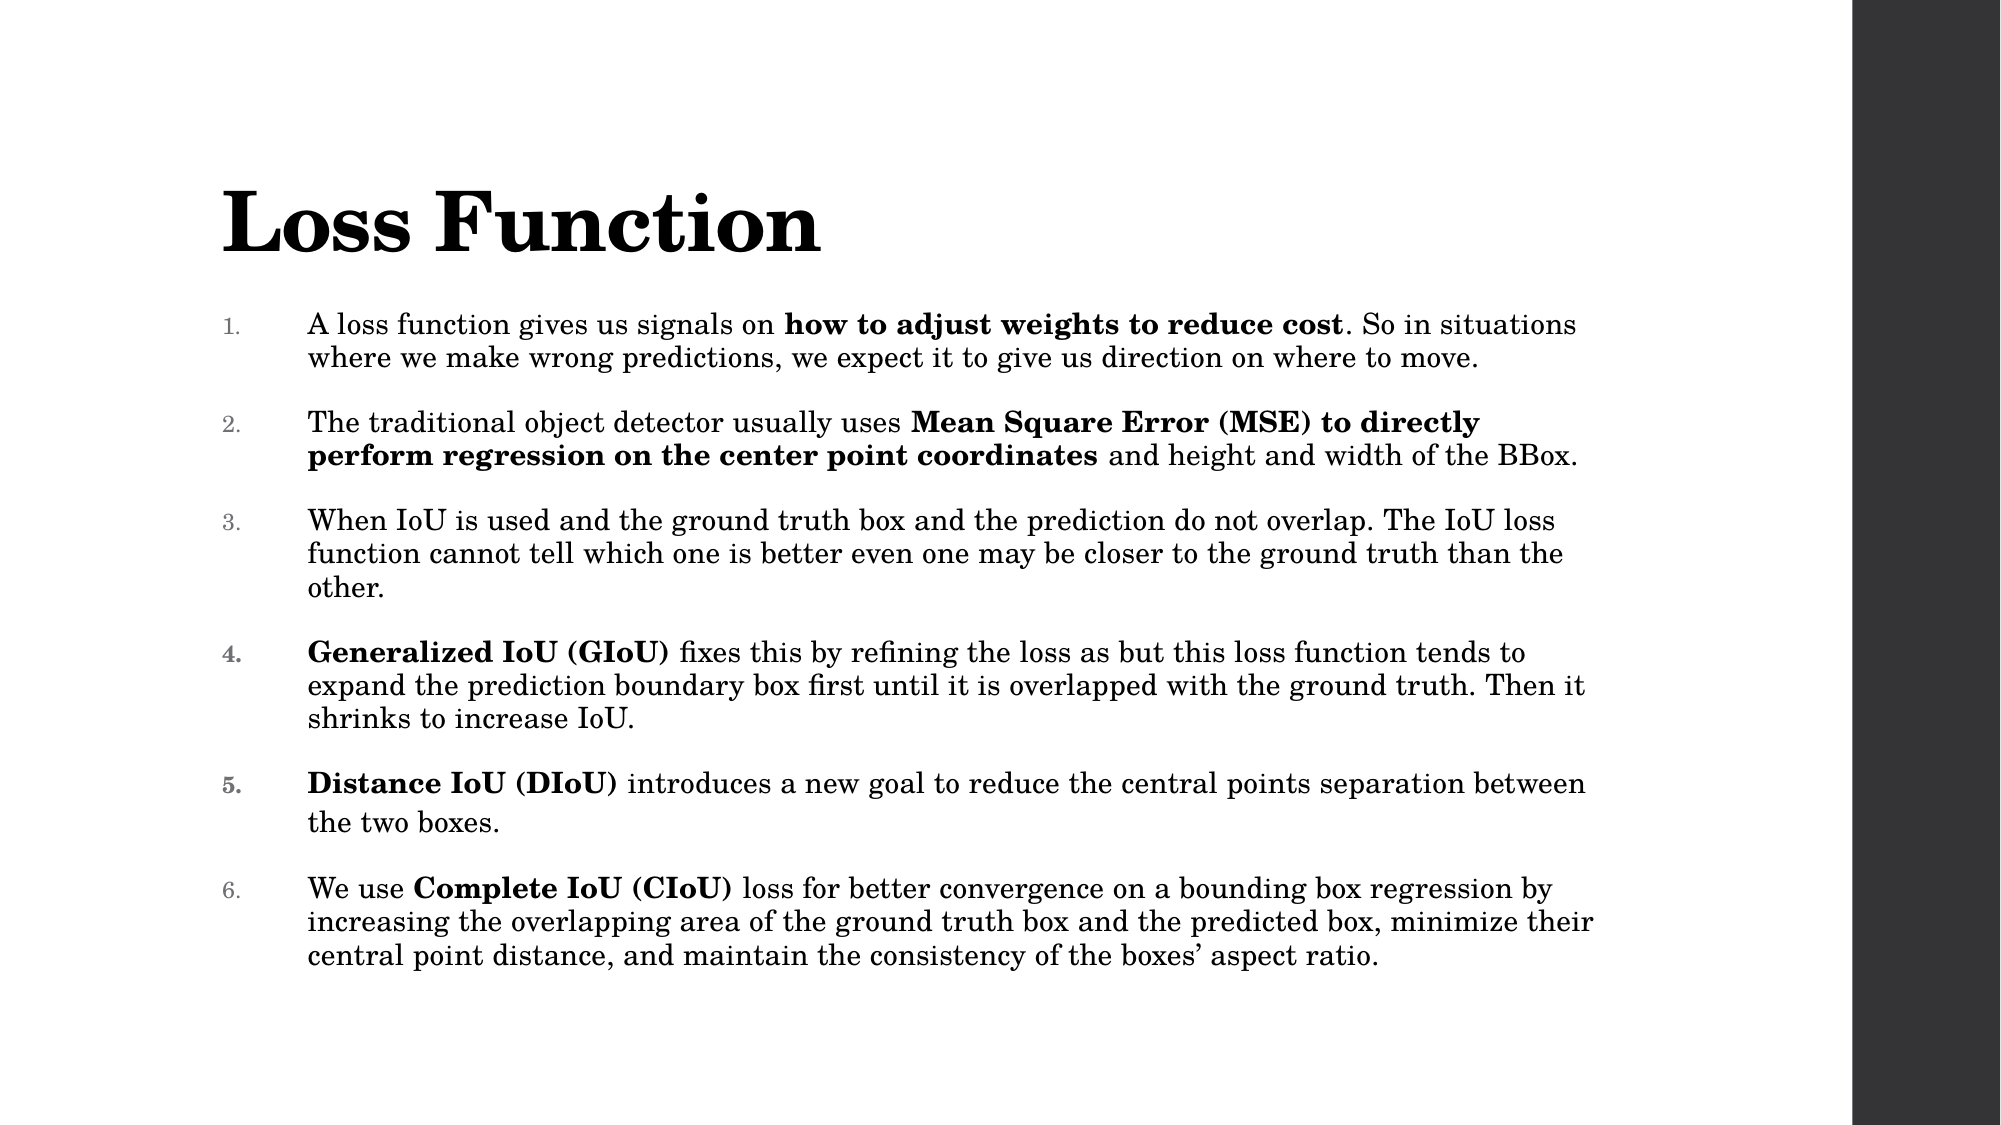

# Loss Function
A loss function gives us signals on how to adjust weights to reduce cost. So in situations where we make wrong predictions, we expect it to give us direction on where to move.
The traditional object detector usually uses Mean Square Error (MSE) to directly perform regression on the center point coordinates and height and width of the BBox.
When IoU is used and the ground truth box and the prediction do not overlap. The IoU loss function cannot tell which one is better even one may be closer to the ground truth than the other.
Generalized IoU (GIoU) fixes this by refining the loss as but this loss function tends to expand the prediction boundary box first until it is overlapped with the ground truth. Then it shrinks to increase IoU.
Distance IoU (DIoU) introduces a new goal to reduce the central points separation between the two boxes.
We use Complete IoU (CIoU) loss for better convergence on a bounding box regression by increasing the overlapping area of the ground truth box and the predicted box, minimize their central point distance, and maintain the consistency of the boxes’ aspect ratio.